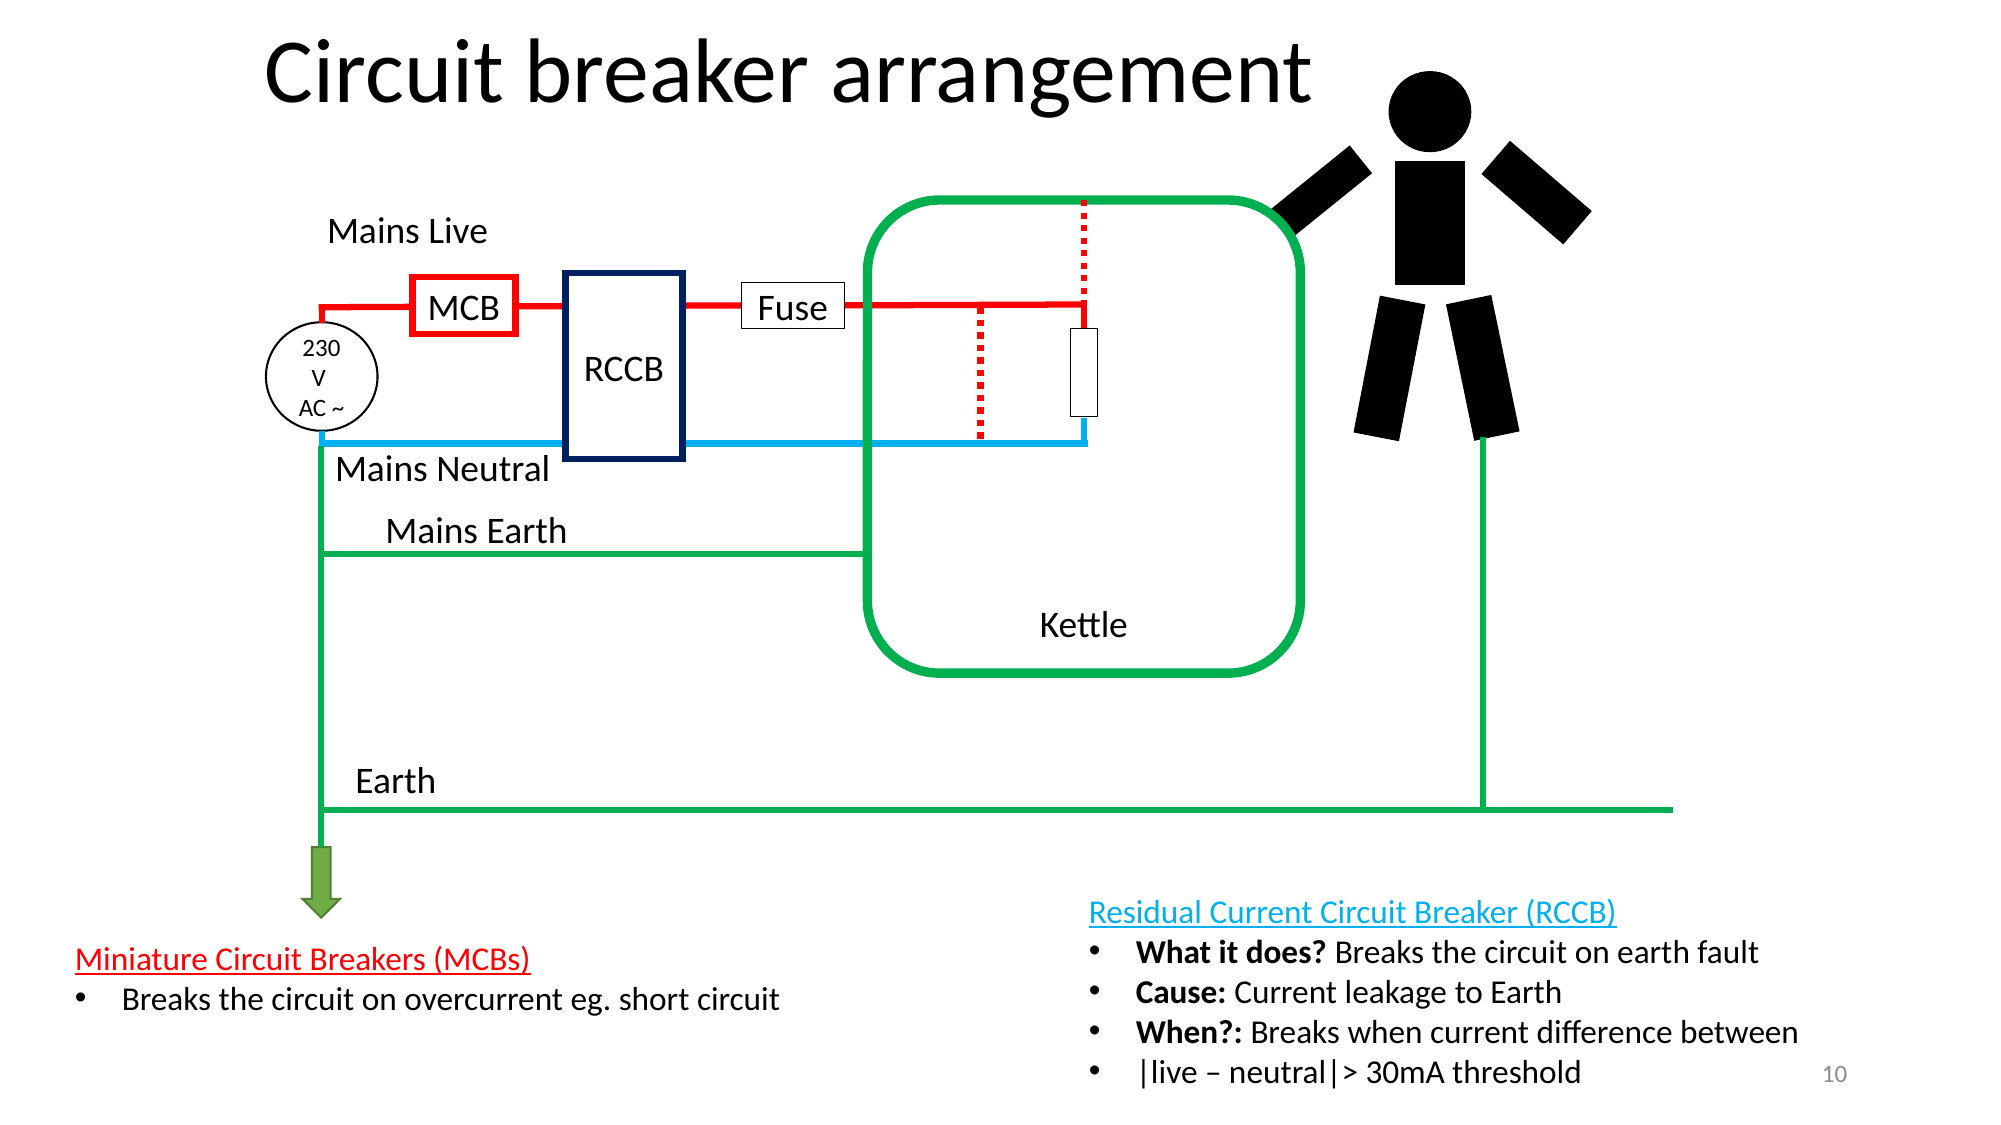

# Circuit breaker arrangement

Mains Live
Kettle
RCCB
MCB
Fuse

230V
AC ~

Mains Neutral
Mains Earth
Earth

Residual Current Circuit Breaker (RCCB)
What it does? Breaks the circuit on earth fault
Cause: Current leakage to Earth
When?: Breaks when current difference between
|live – neutral|> 30mA threshold
Miniature Circuit Breakers (MCBs)
Breaks the circuit on overcurrent eg. short circuit
10